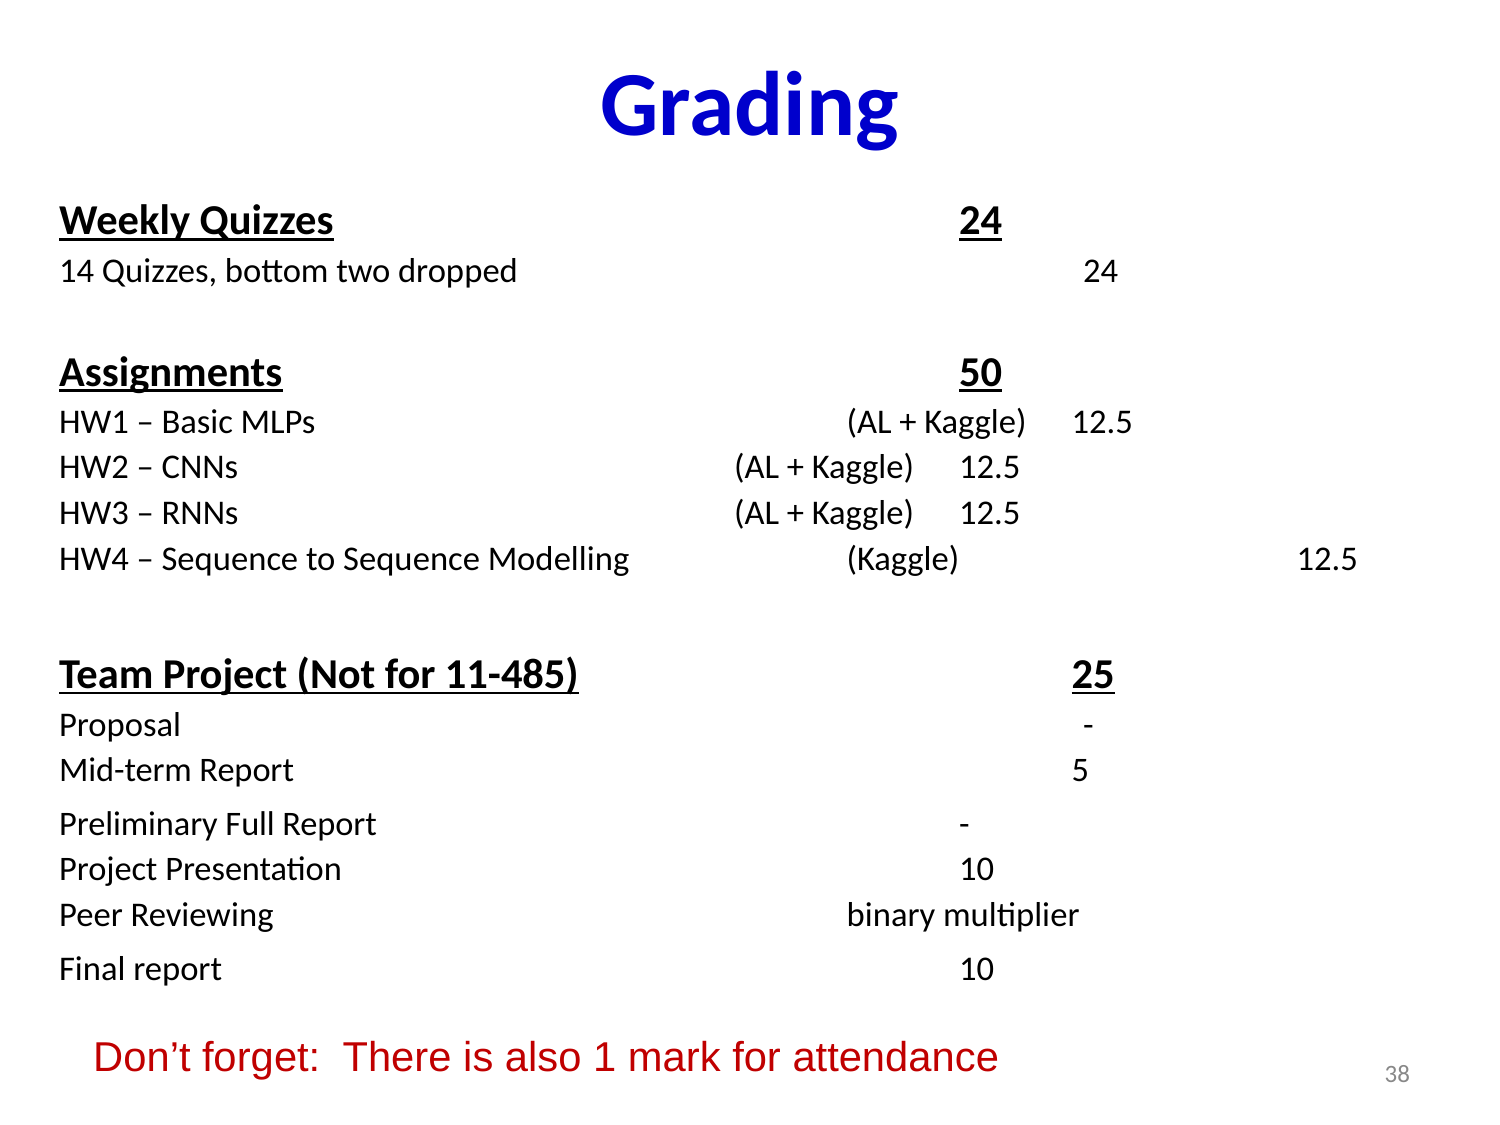

# Grading
Weekly Quizzes						24
14 Quizzes, bottom two dropped				                24
Assignments							50
HW1 – Basic MLPs					(AL + Kaggle)	12.5
HW2 – CNNs					(AL + Kaggle)	12.5
HW3 – RNNs					(AL + Kaggle)	12.5
HW4 – Sequence to Sequence Modelling        	 	(Kaggle) 	                	12.5
Team Project (Not for 11-485)					25
Proposal							                -
Mid-term Report					                    	5
Preliminary Full Report						-
Project Presentation						10
Peer Reviewing						binary multiplier
Final report							10
Don’t forget:  There is also 1 mark for attendance
38